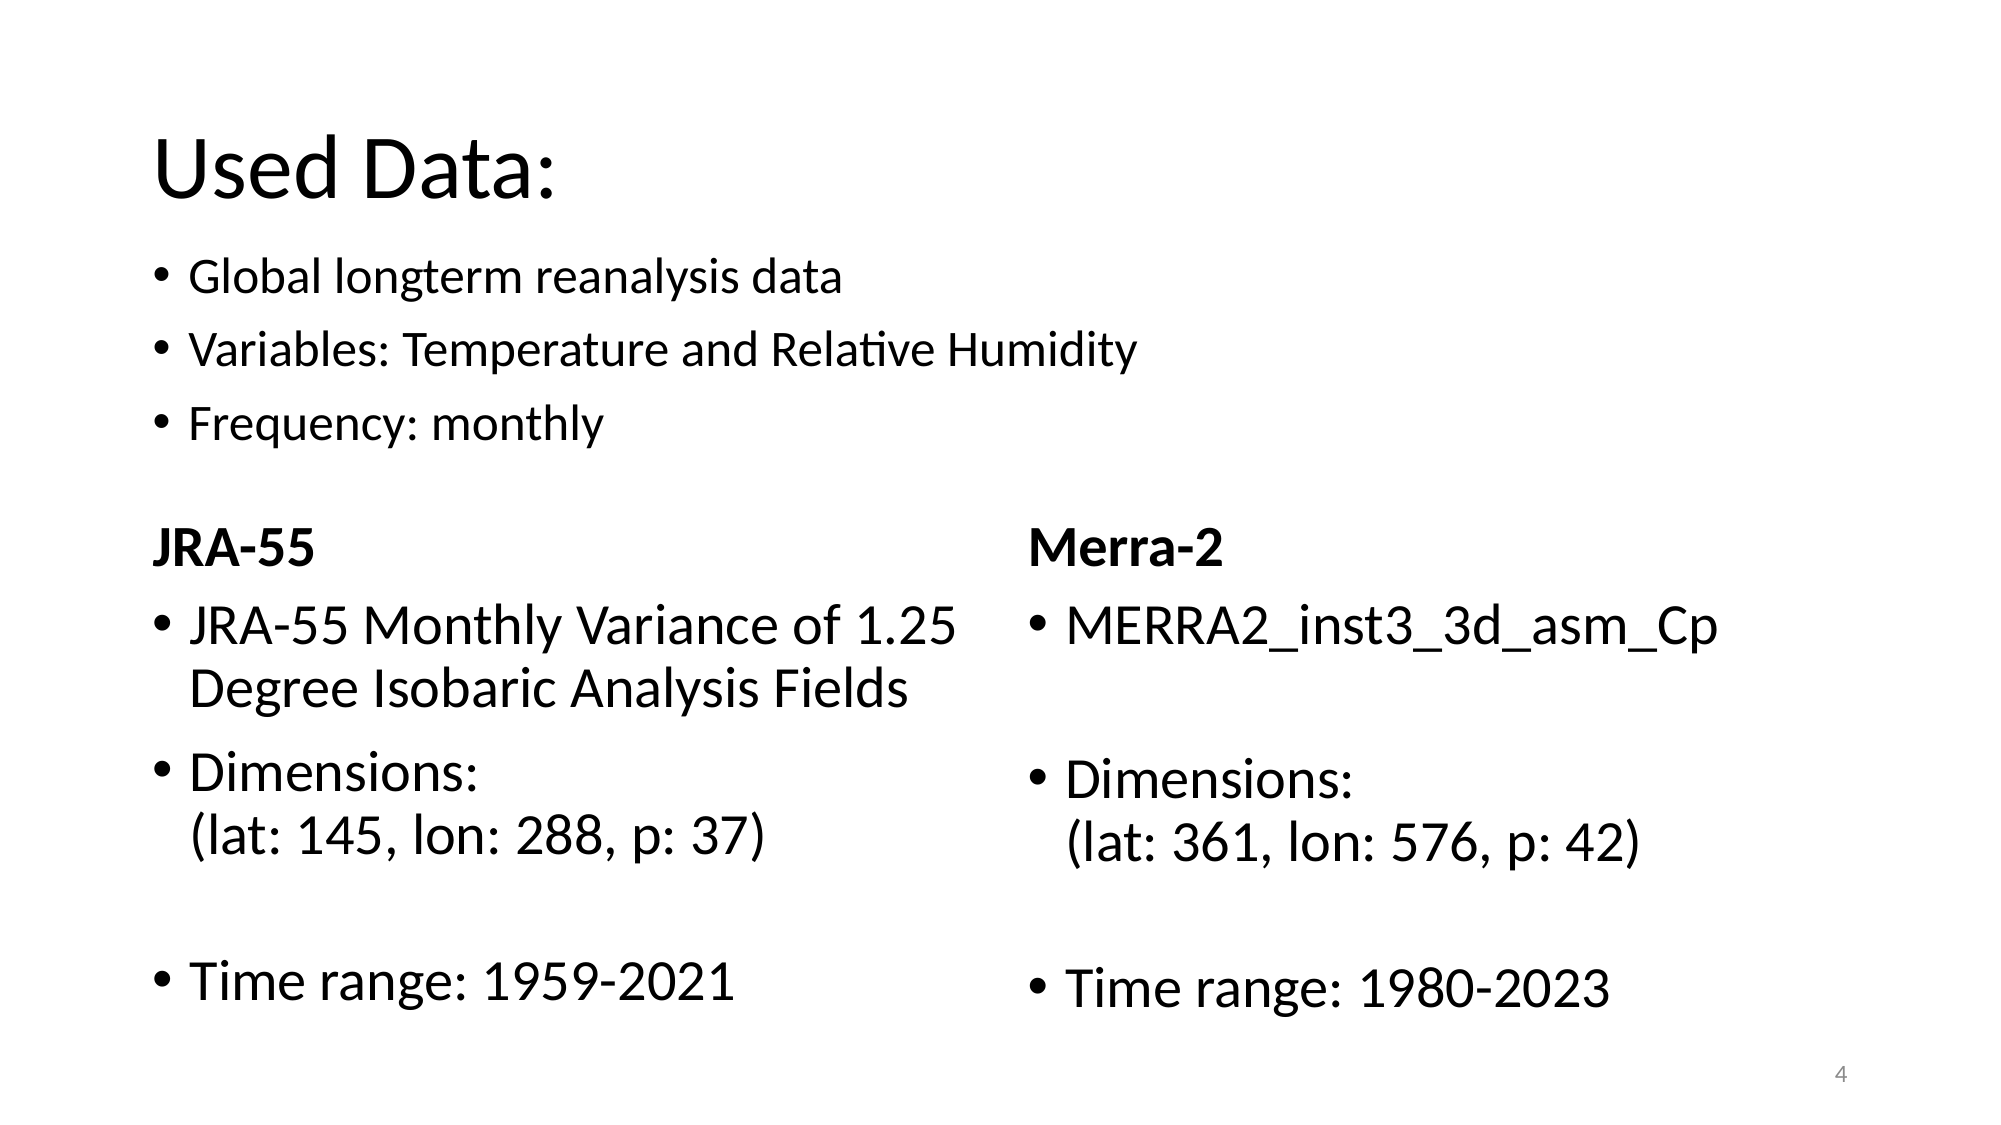

# Used Data:
Global longterm reanalysis data
Variables: Temperature and Relative Humidity
Frequency: monthly
JRA-55
Merra-2
JRA-55 Monthly Variance of 1.25 Degree Isobaric Analysis Fields
Dimensions:
(lat: 145, lon: 288, p: 37)
Time range: 1959-2021

MERRA2_inst3_3d_asm_Cp
Dimensions:
(lat: 361, lon: 576, p: 42)
Time range: 1980-2023
4